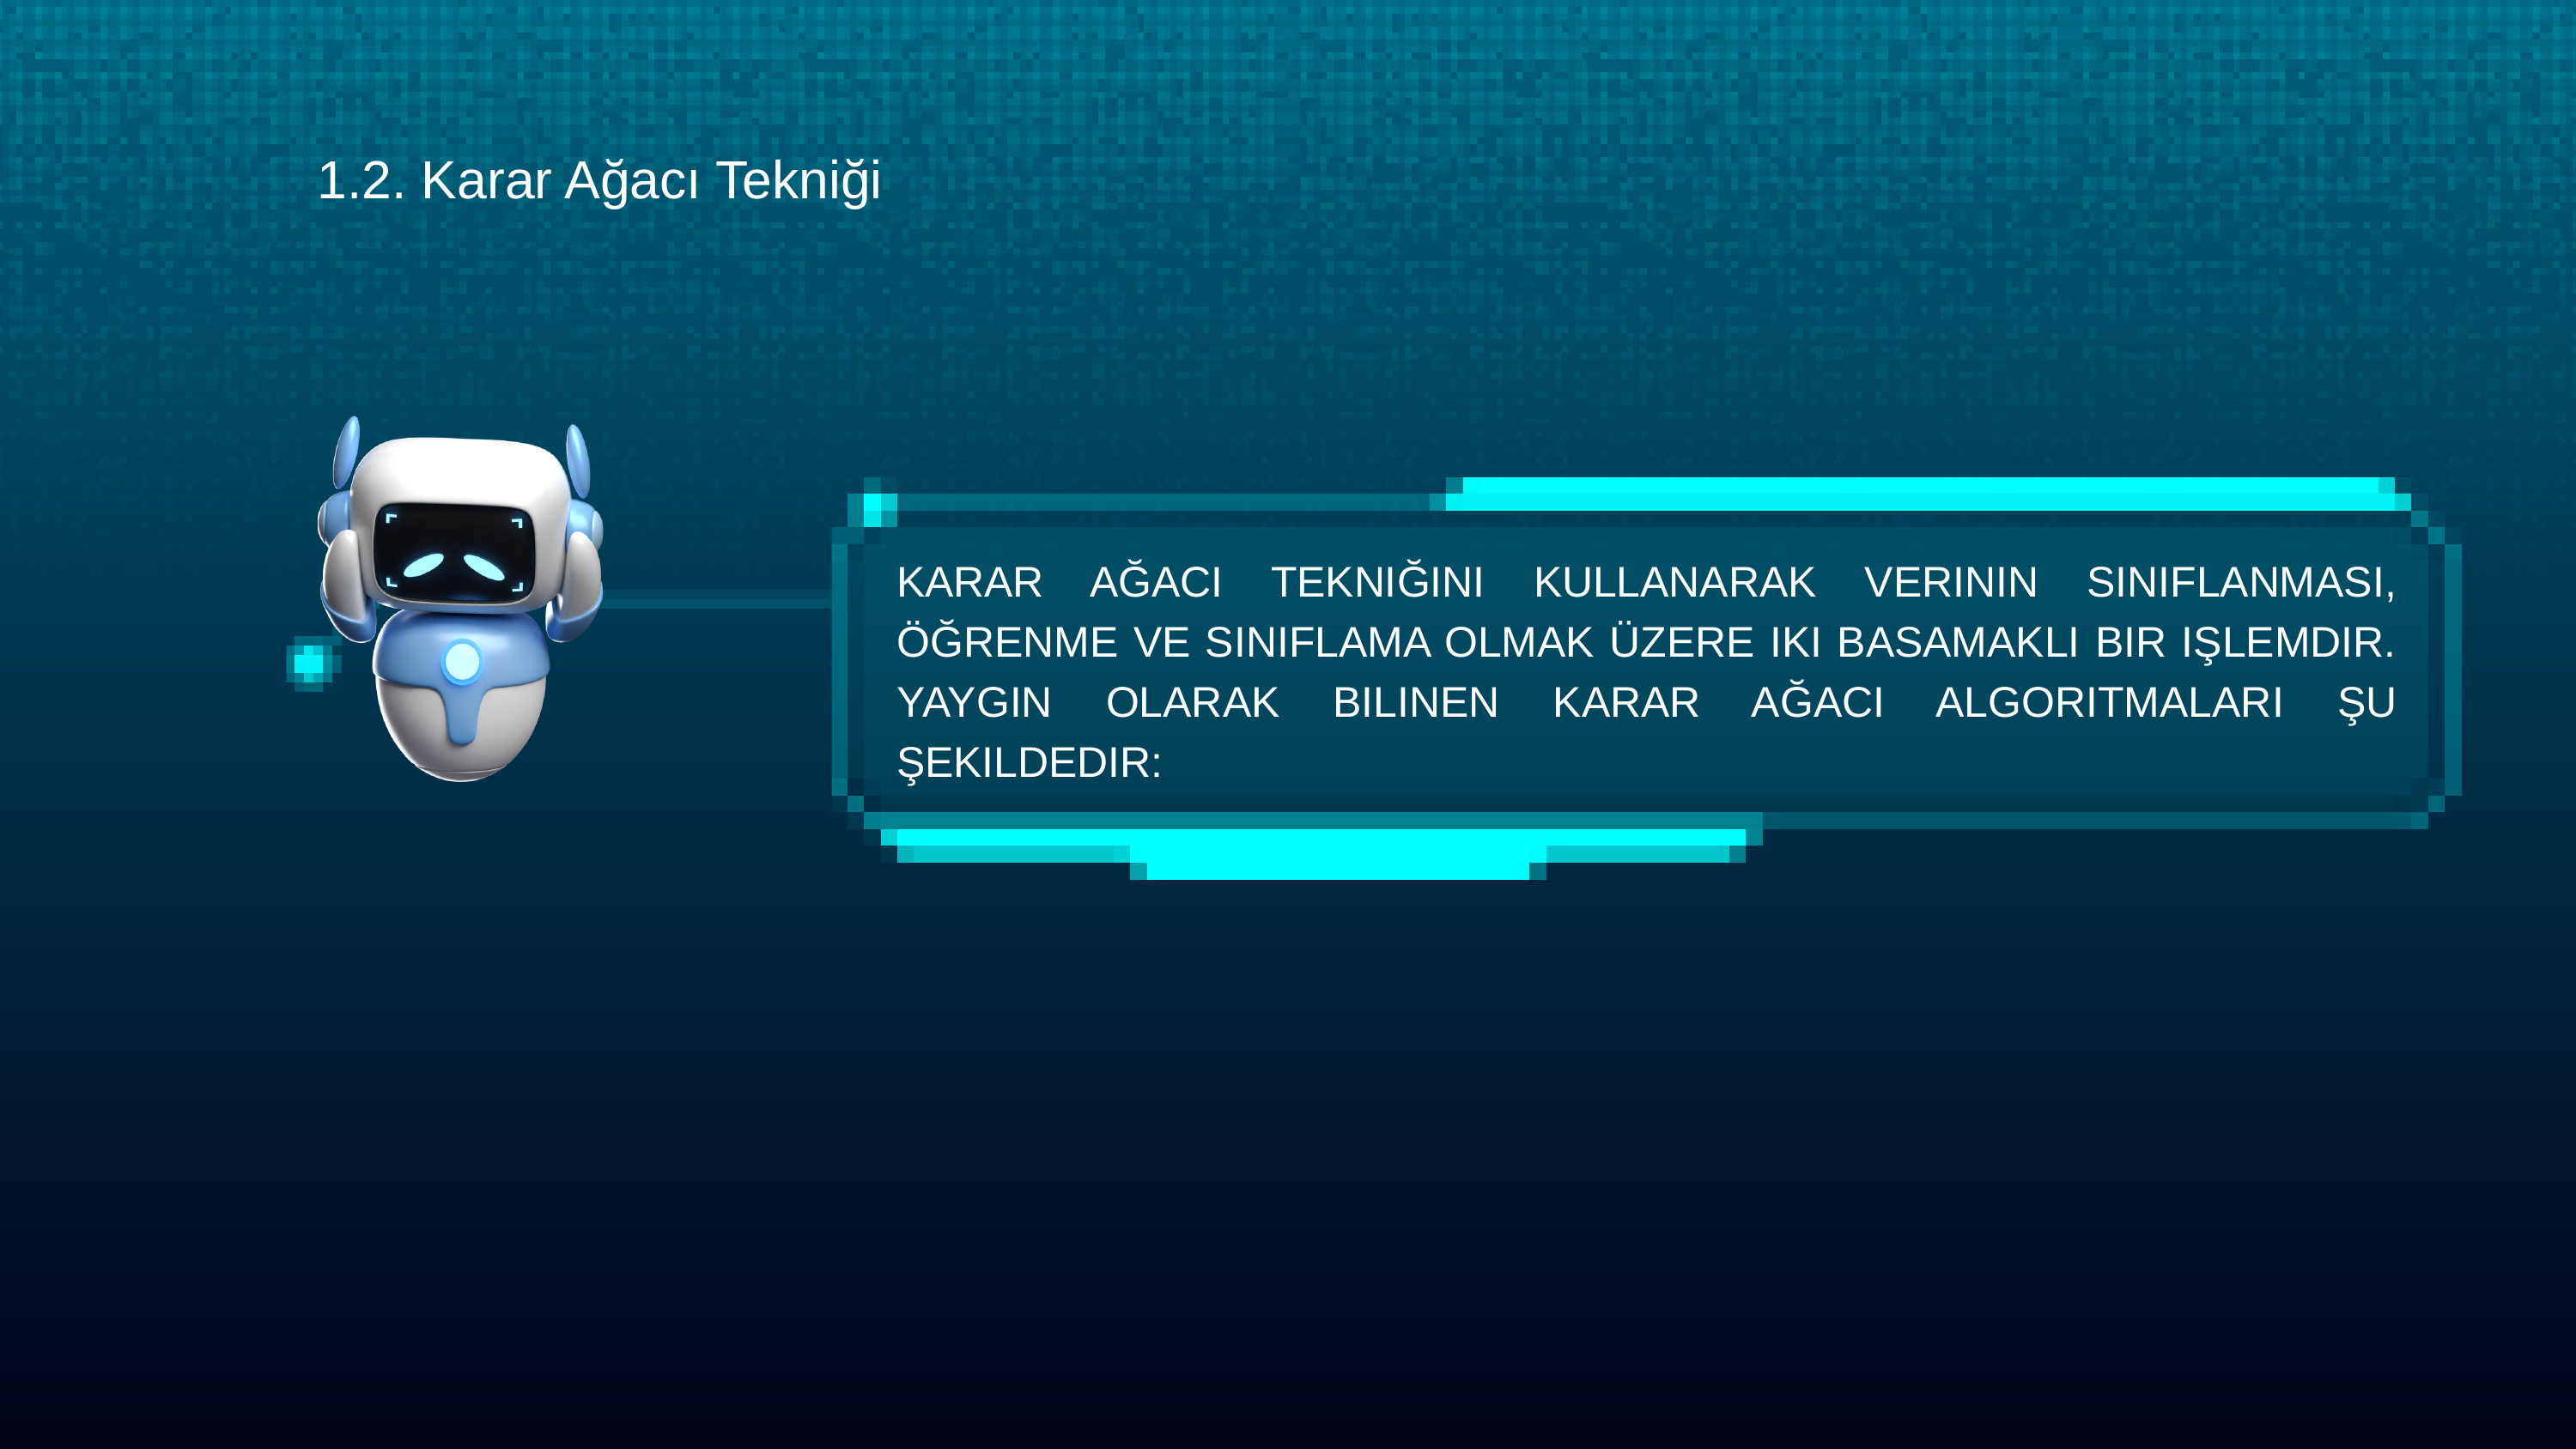

1.2. Karar Ağacı Tekniği

KARAR AĞACI TEKNIĞINI KULLANARAK VERININ SINIFLANMASI, ÖĞRENME VE SINIFLAMA OLMAK ÜZERE IKI BASAMAKLI BIR IŞLEMDIR. YAYGIN OLARAK BILINEN KARAR AĞACI ALGORITMALARI ŞU ŞEKILDEDIR: